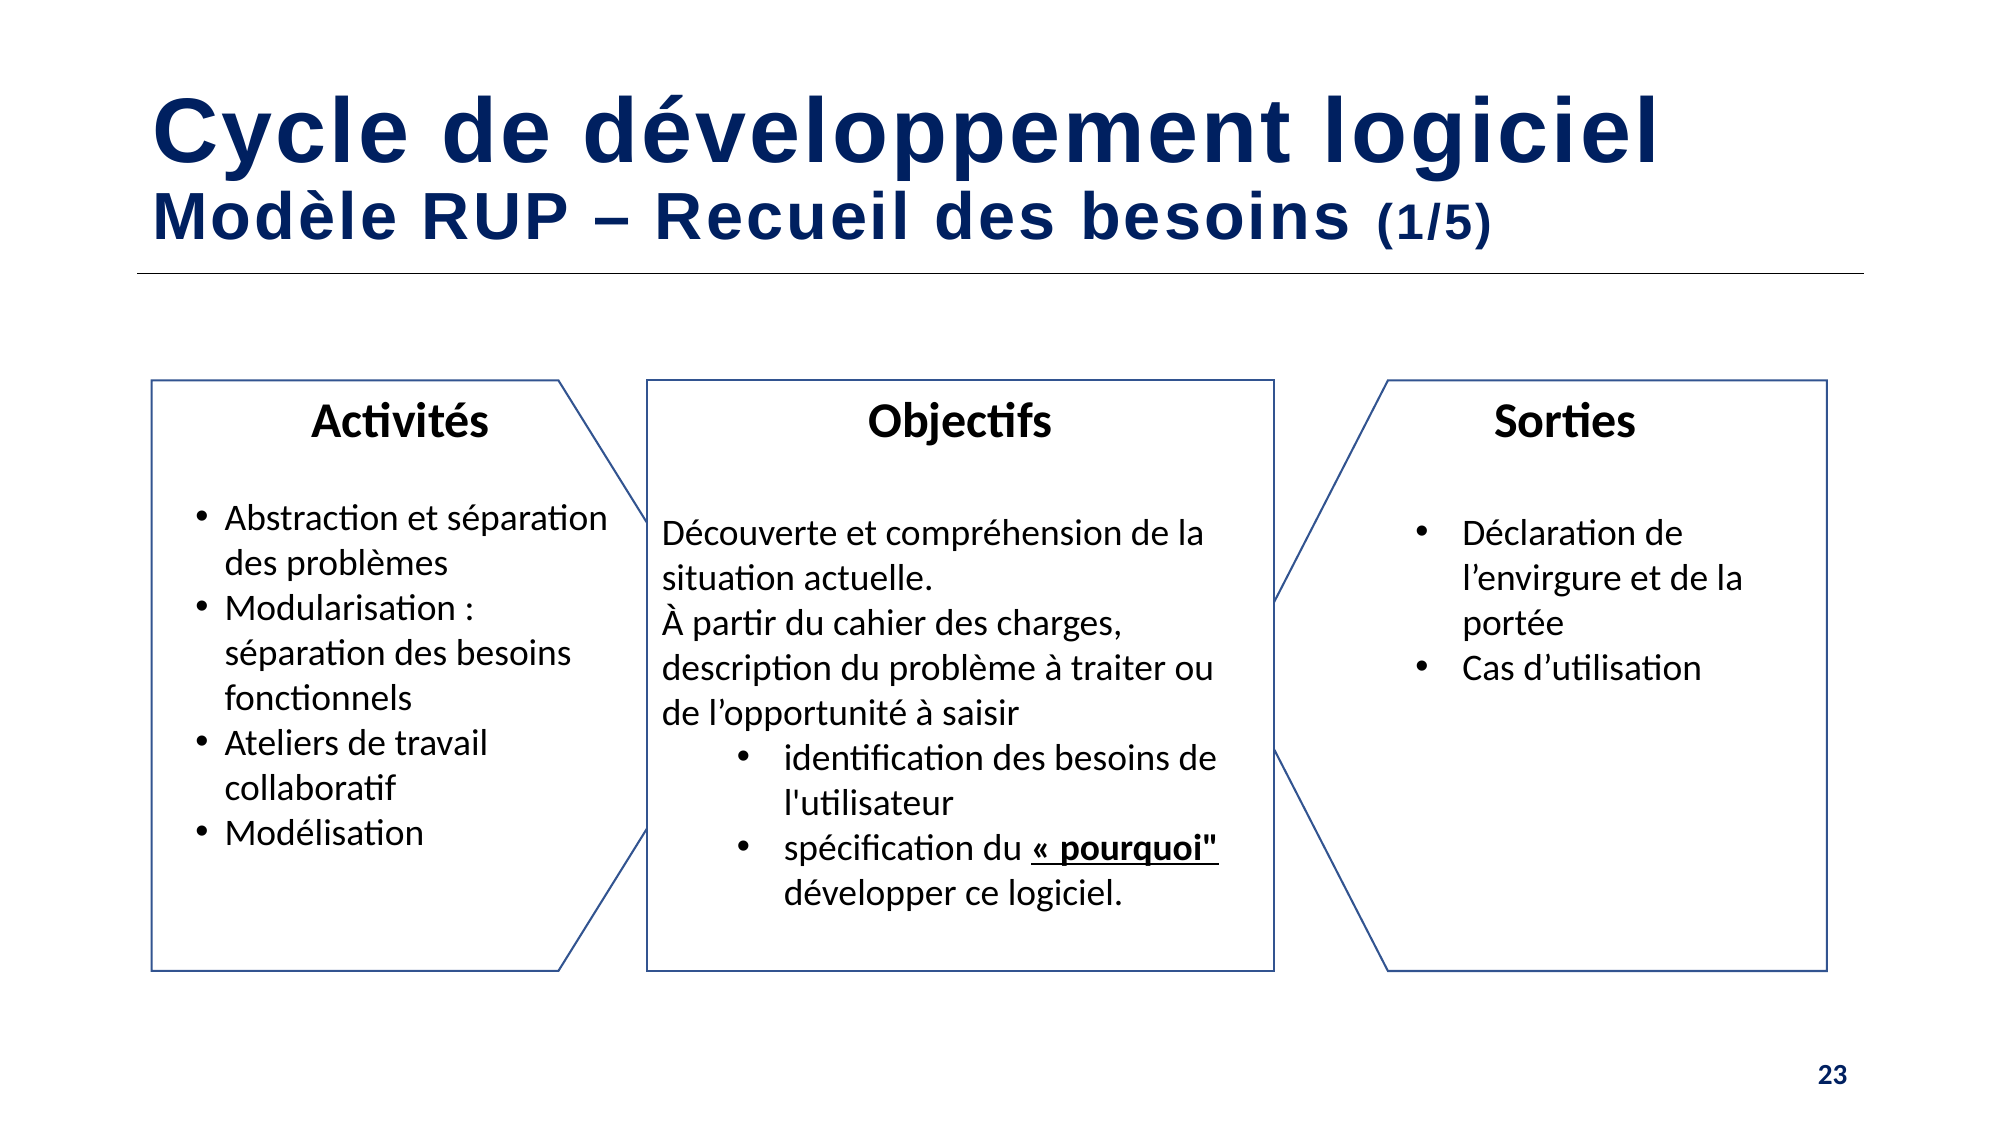

# Cycle de développement logiciel Modèle RUP – Recueil des besoins (1/5)
Activités

Abstraction et séparation des problèmes
Modularisation : séparation des besoins fonctionnels
Ateliers de travail collaboratif
Modélisation

Objectifs

Découverte et compréhension de la situation actuelle.
À partir du cahier des charges, description du problème à traiter ou de l’opportunité à saisir
identification des besoins de l'utilisateur
spécification du « pourquoi" développer ce logiciel.
Sorties
Sorties

Déclaration de l’envirgure et de la portée
Cas d’utilisation

23